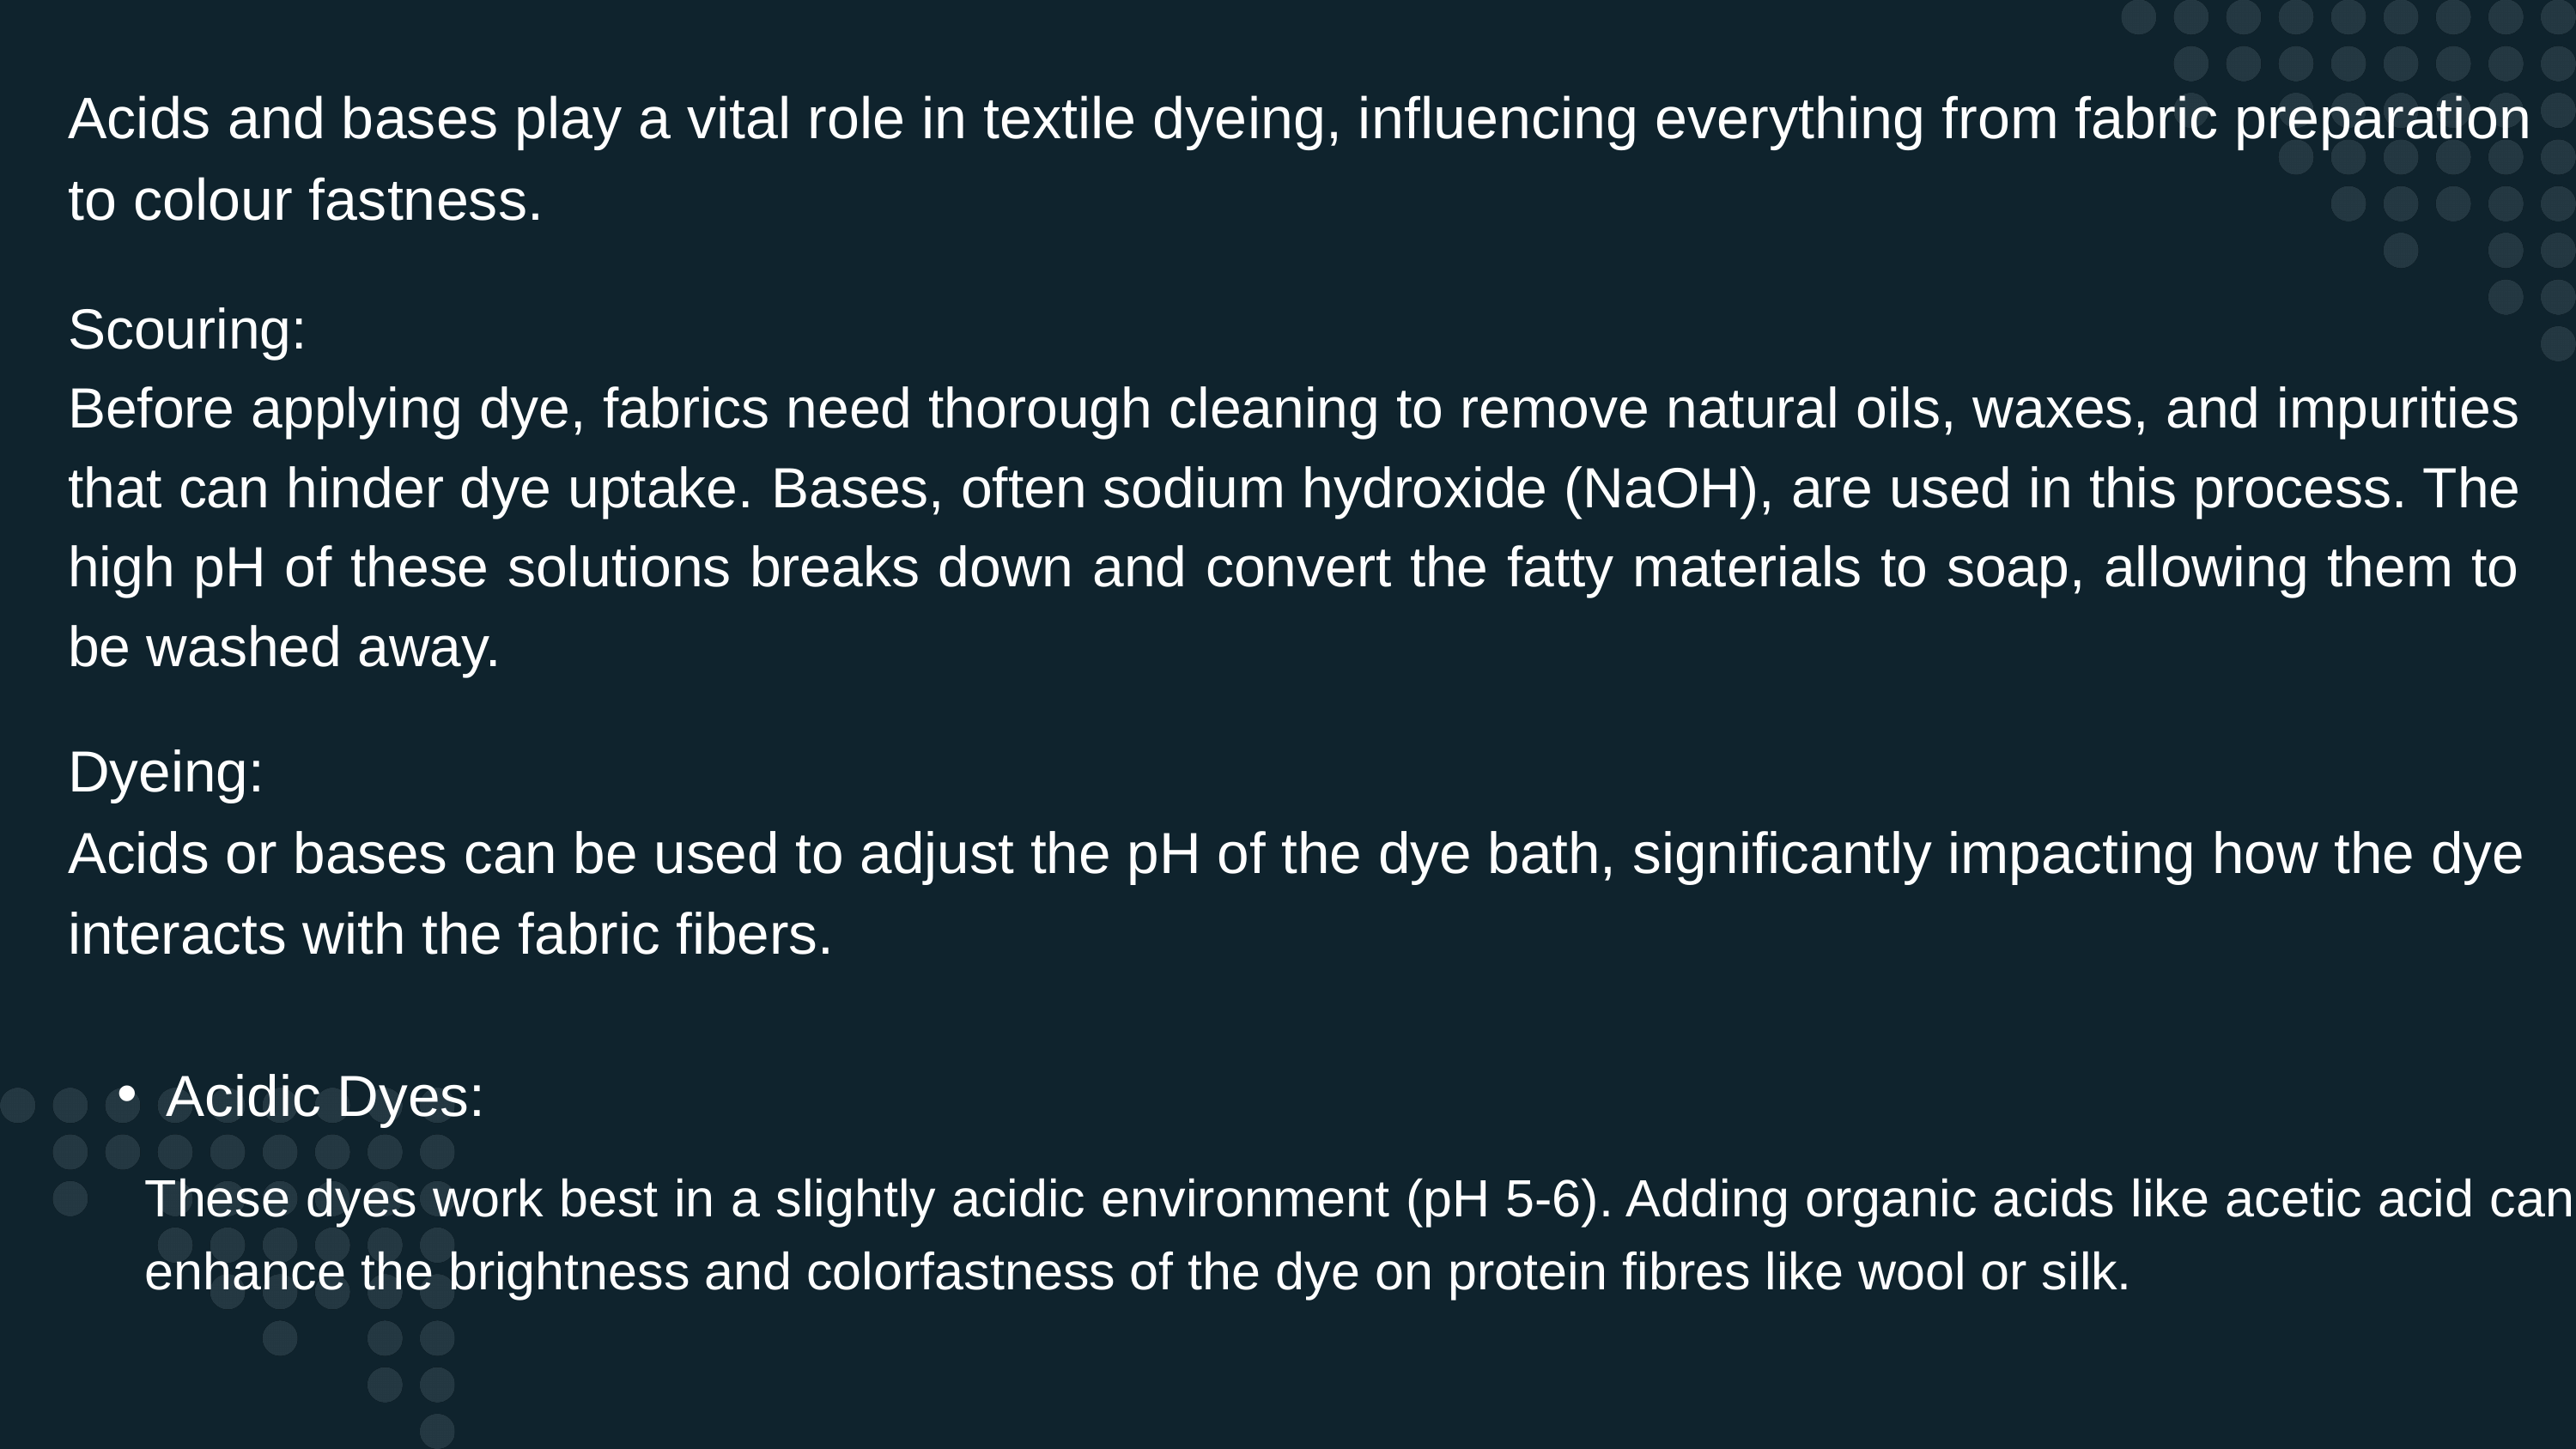

Acids and bases play a vital role in textile dyeing, influencing everything from fabric preparation to colour fastness.
Scouring:
Before applying dye, fabrics need thorough cleaning to remove natural oils, waxes, and impurities that can hinder dye uptake. Bases, often sodium hydroxide (NaOH), are used in this process. The high pH of these solutions breaks down and convert the fatty materials to soap, allowing them to be washed away.
Dyeing:
Acids or bases can be used to adjust the pH of the dye bath, significantly impacting how the dye interacts with the fabric fibers.

Acidic Dyes:

These dyes work best in a slightly acidic environment (pH 5-6). Adding organic acids like acetic acid can enhance the brightness and colorfastness of the dye on protein fibres like wool or silk.